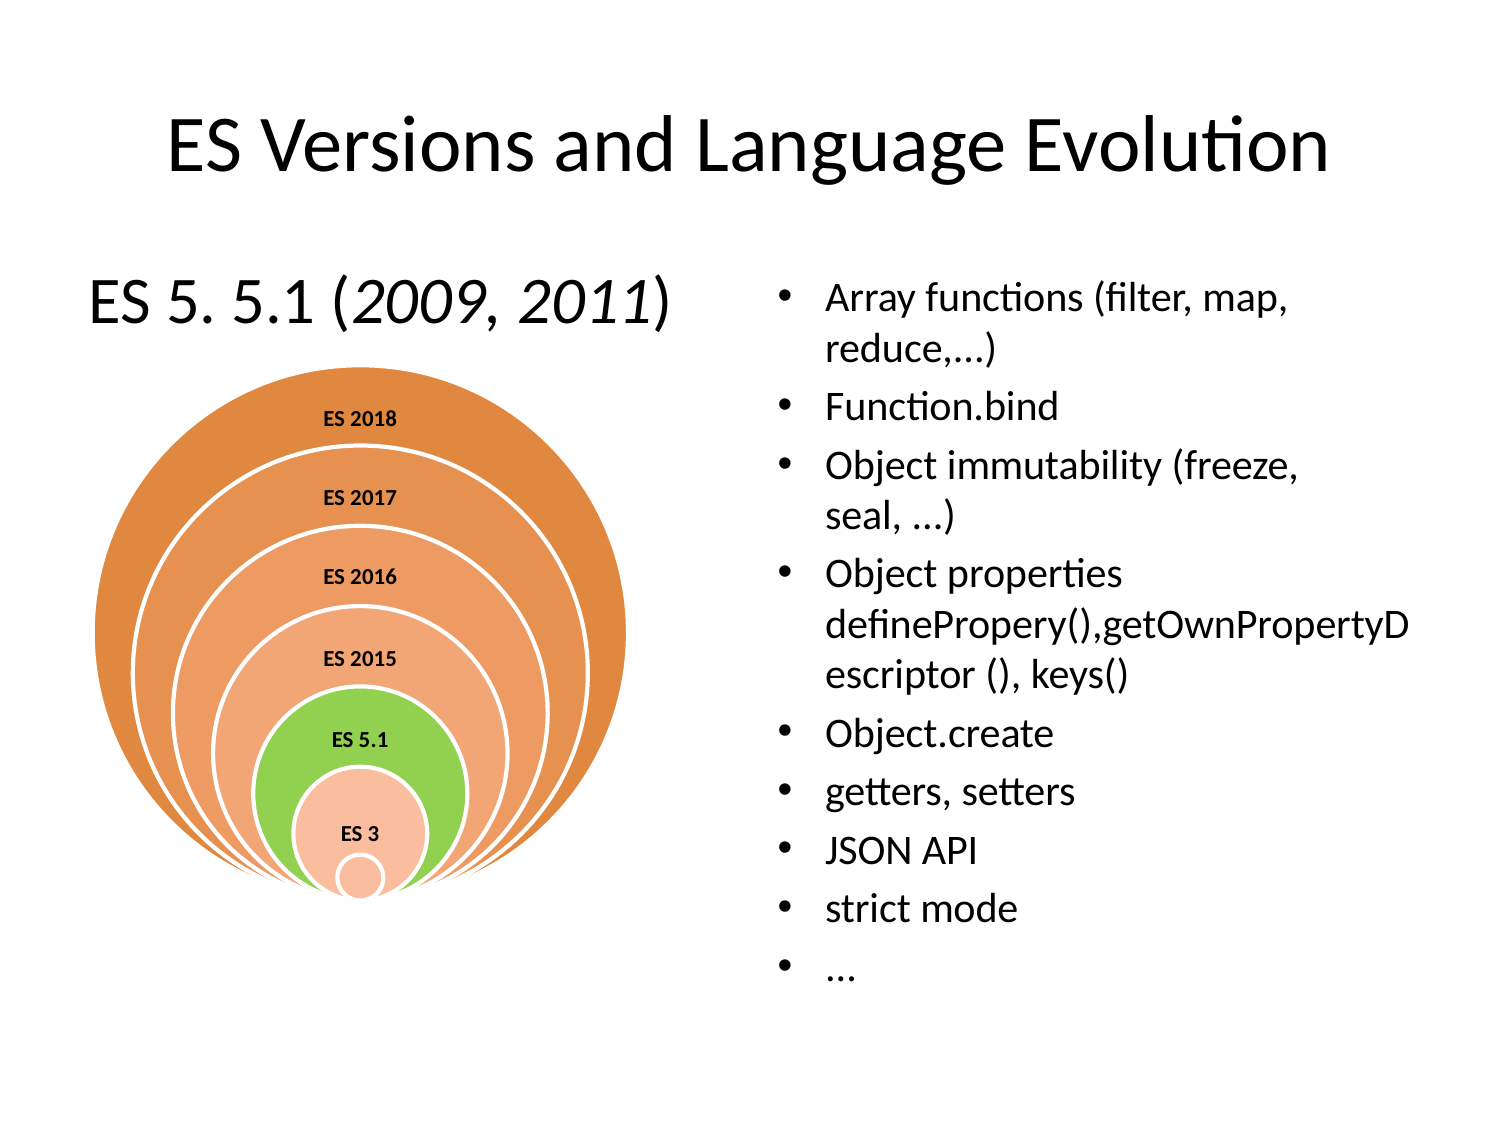

# ES Versions and Language Evolution
ES 5. 5.1 (2009, 2011)

Array functions (filter, map, reduce,...)
Function.bind
Object immutability (freeze, seal, ...)
Object properties definePropery(),getOwnPropertyDescriptor (), keys()
Object.create
getters, setters
JSON API
strict mode
...

ES 2018
ES 2017
ES 2016
ES 2015
ES 5.1
ES 3